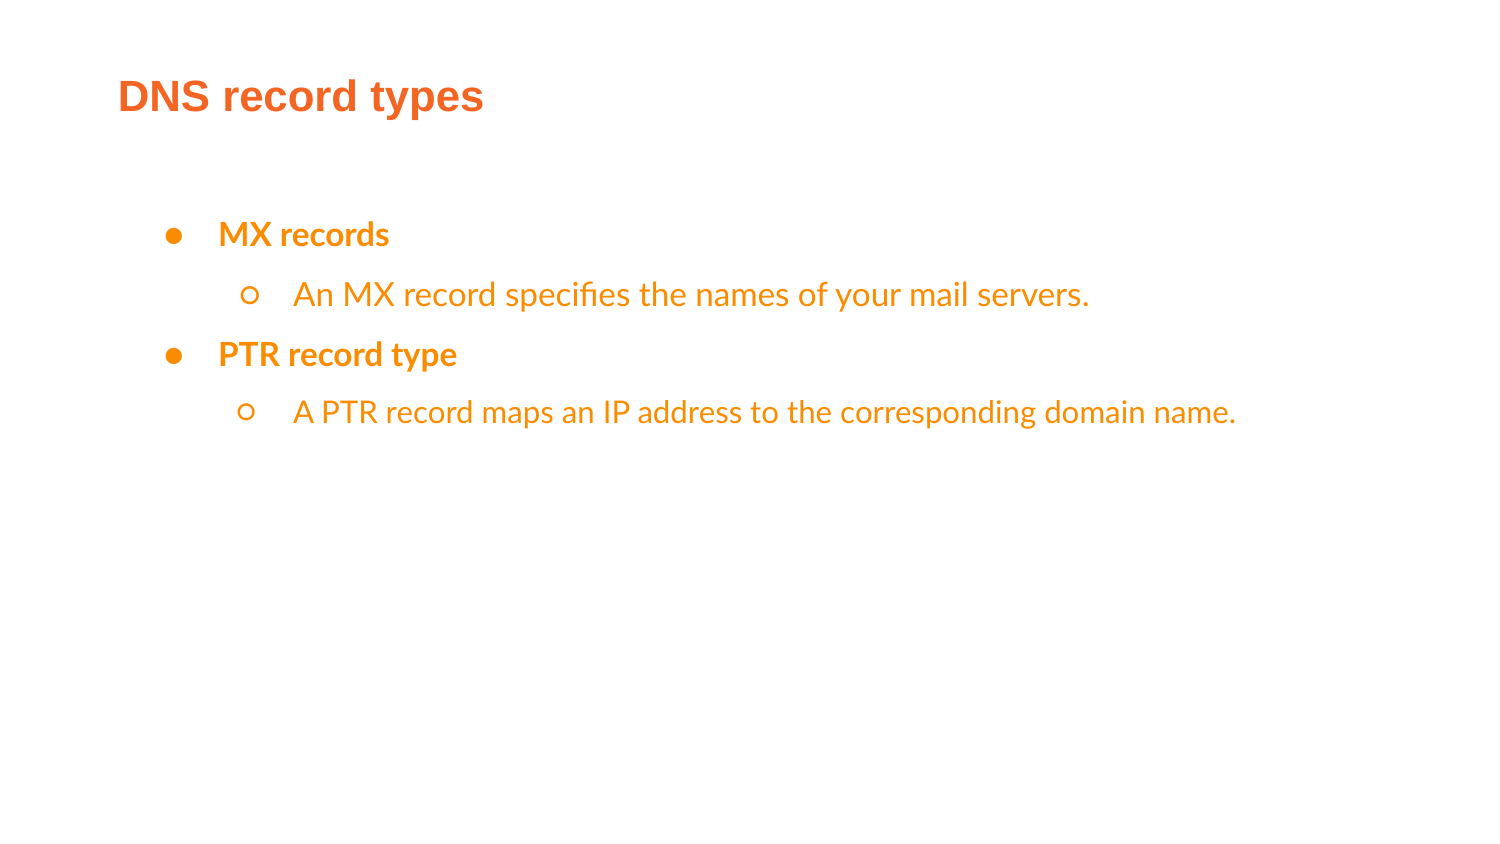

DNS record types
MX records
An MX record specifies the names of your mail servers.
PTR record type
A PTR record maps an IP address to the corresponding domain name.